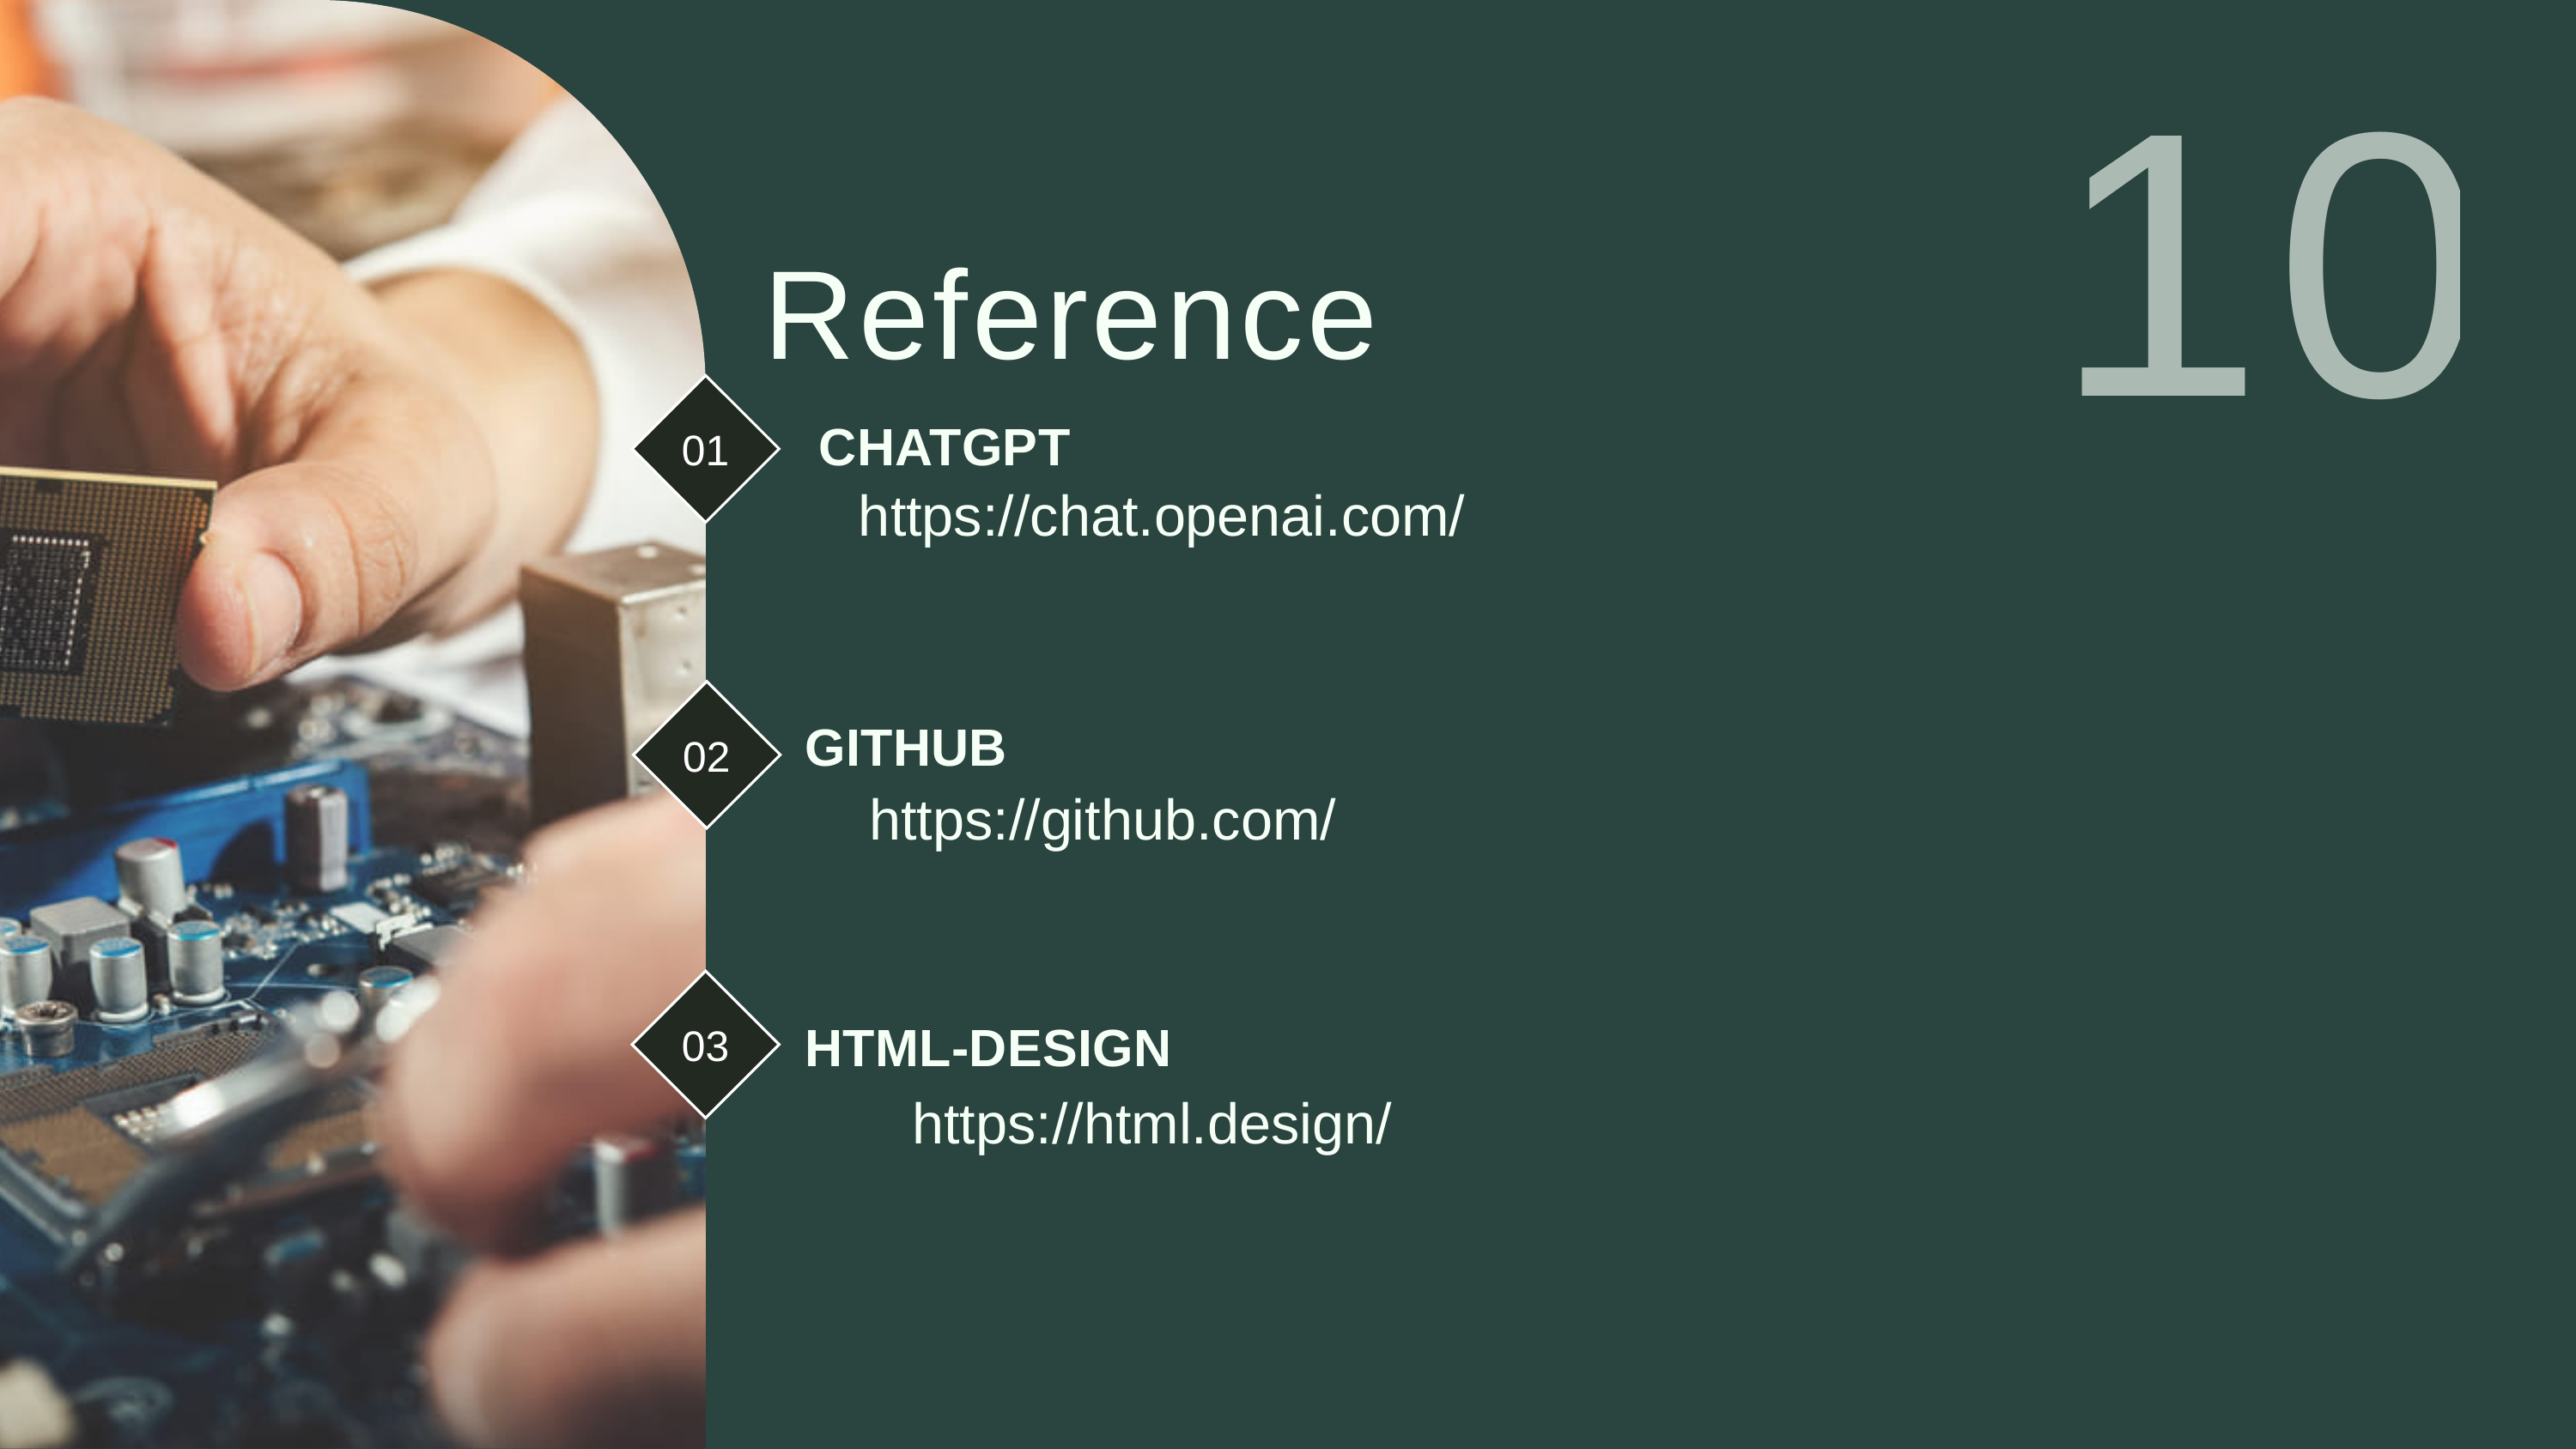

10
Reference

01
CHATGPT
https://chat.openai.com/

02
GITHUB
https://github.com/

03
HTML-DESIGN
https://html.design/